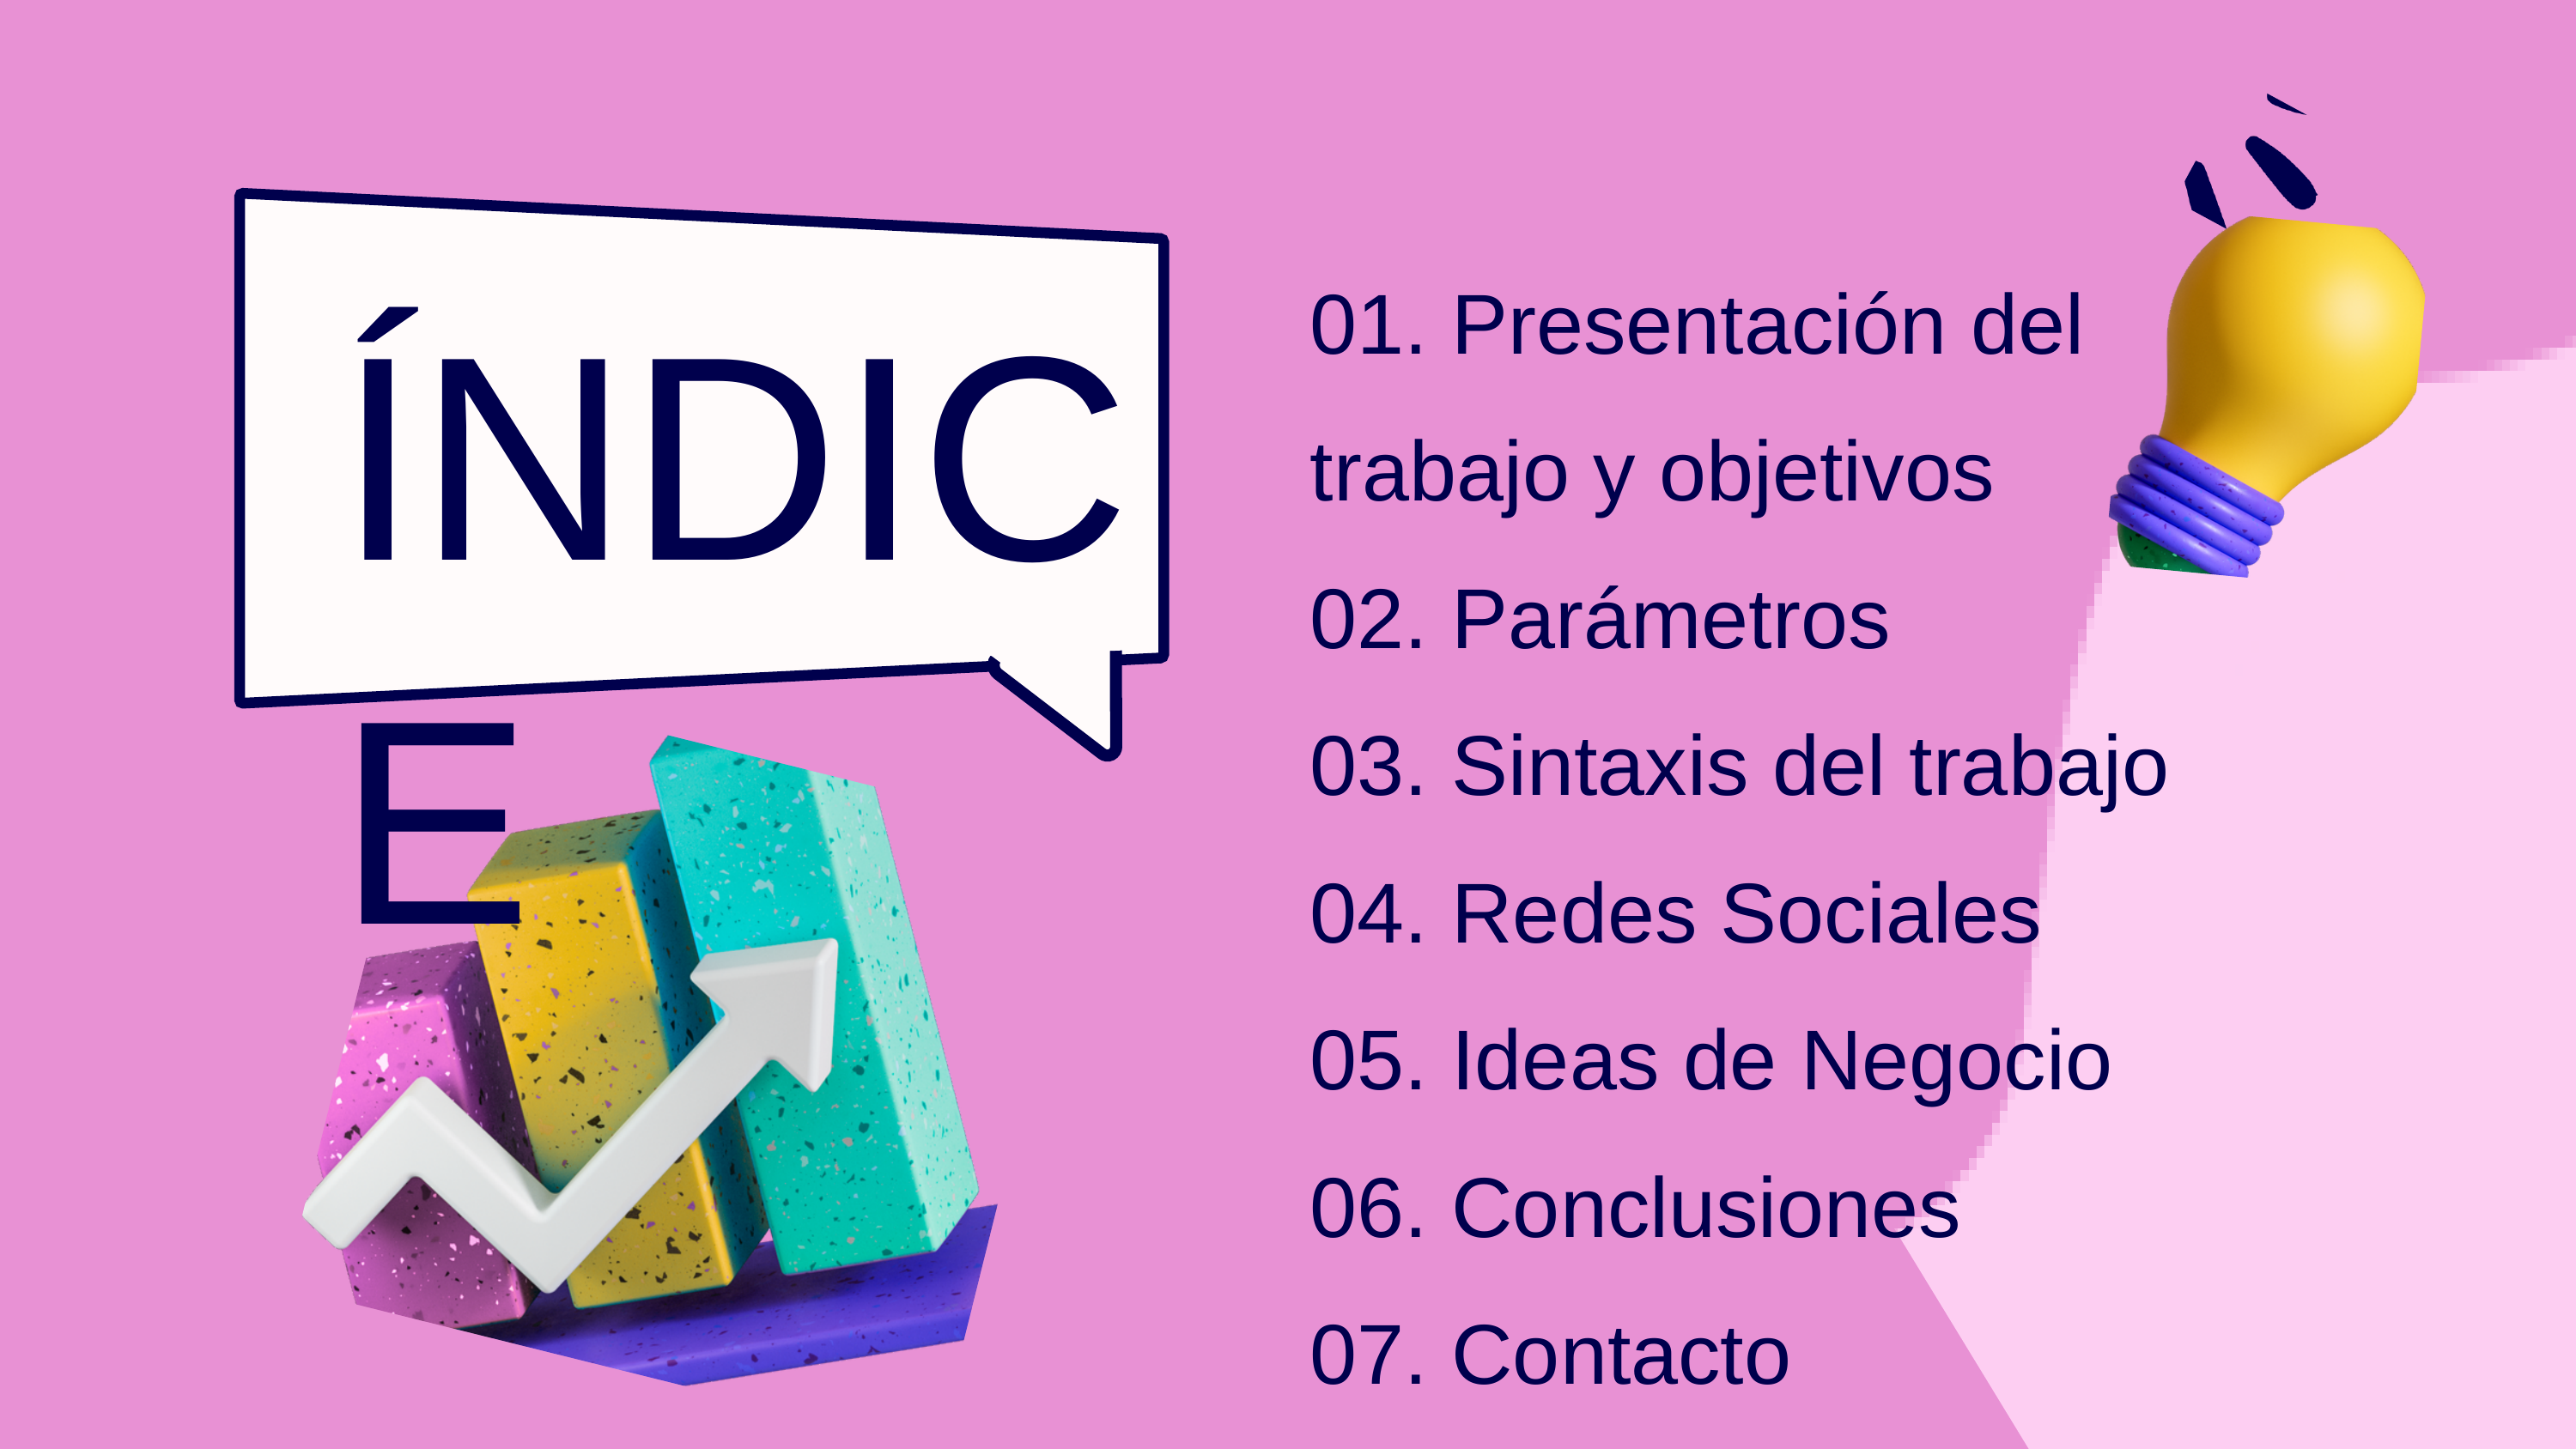

01. Presentación del trabajo y objetivos
02. Parámetros
03. Sintaxis del trabajo
04. Redes Sociales
05. Ideas de Negocio
06. Conclusiones
07. Contacto
ÍNDICE